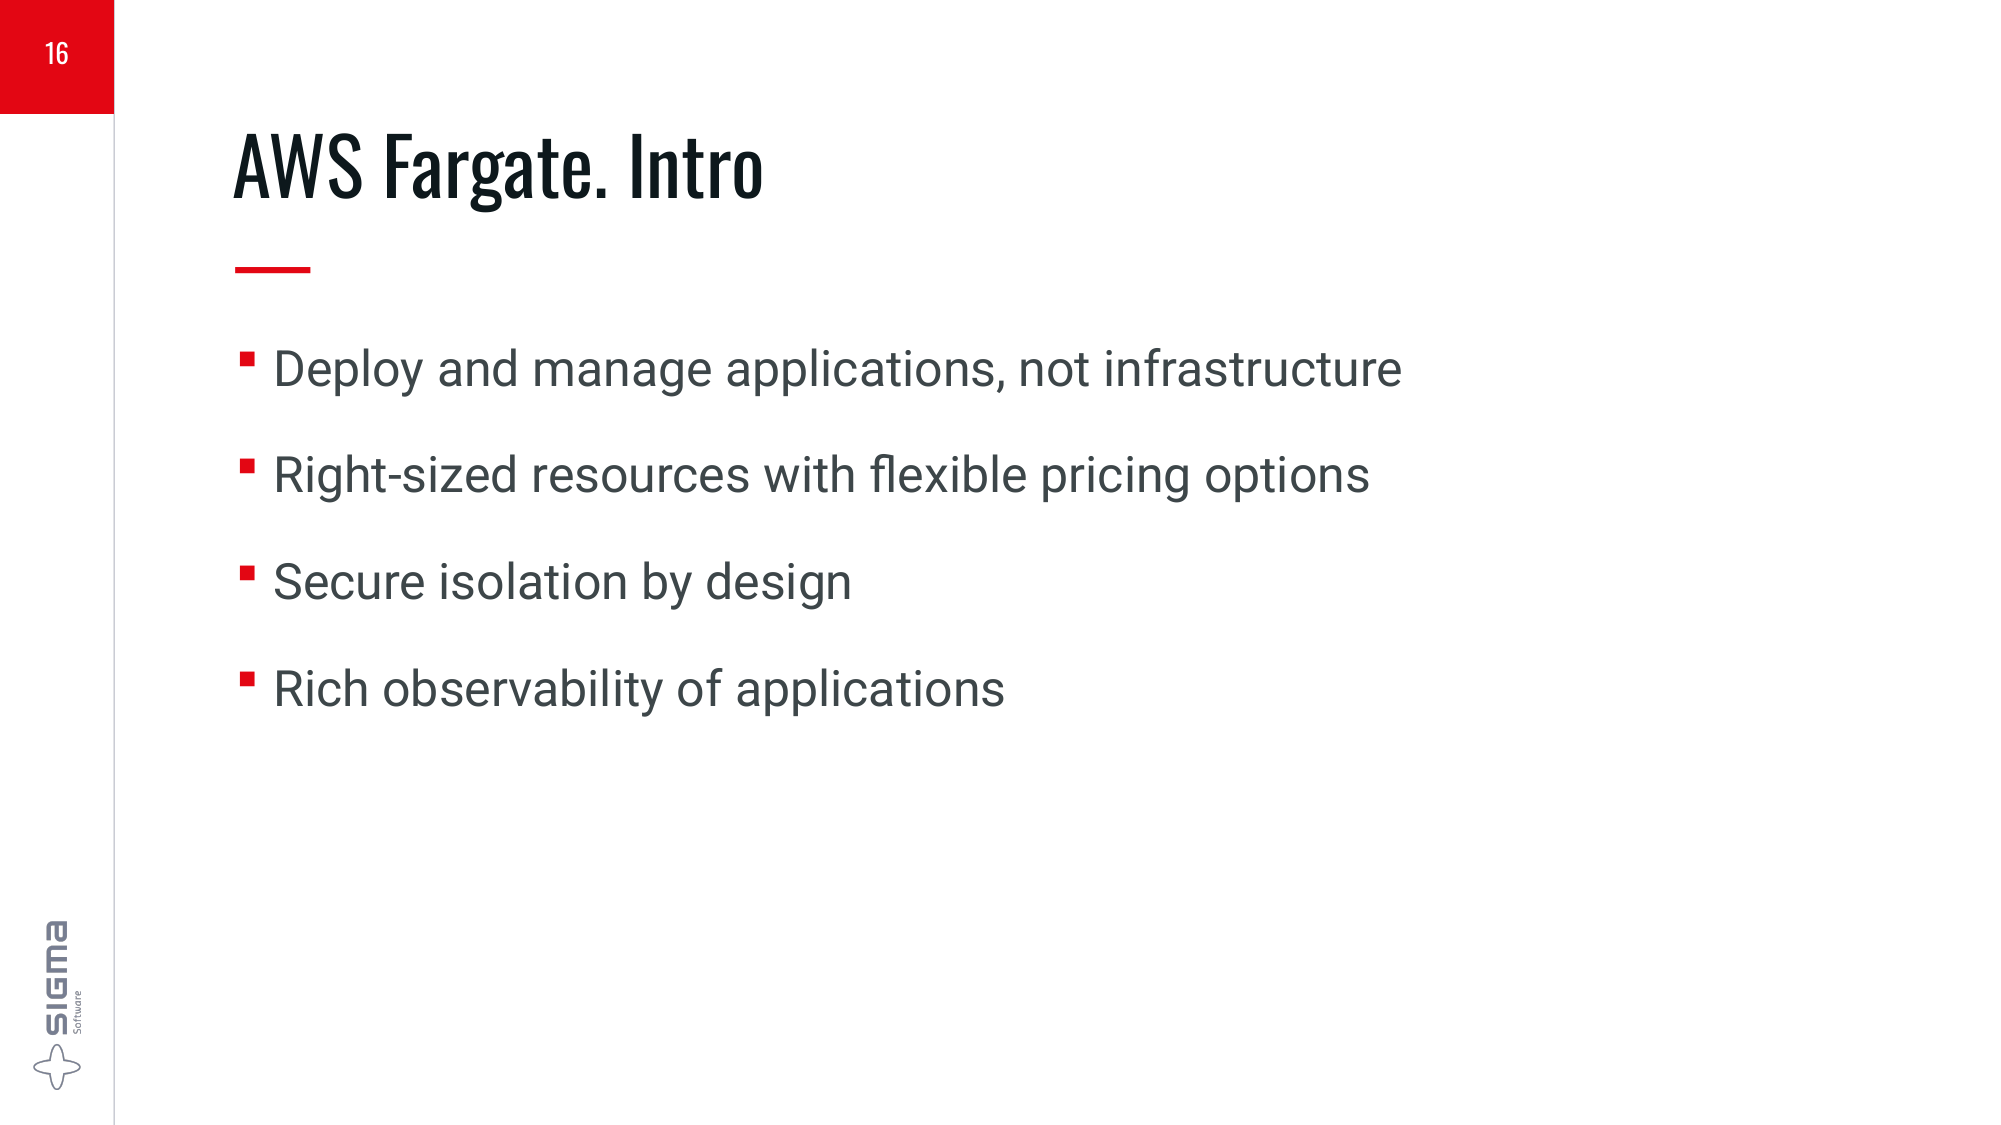

16
# AWS Fargate. Intro —
Deploy and manage applications, not infrastructure
Right-sized resources with flexible pricing options
Secure isolation by design
Rich observability of applications